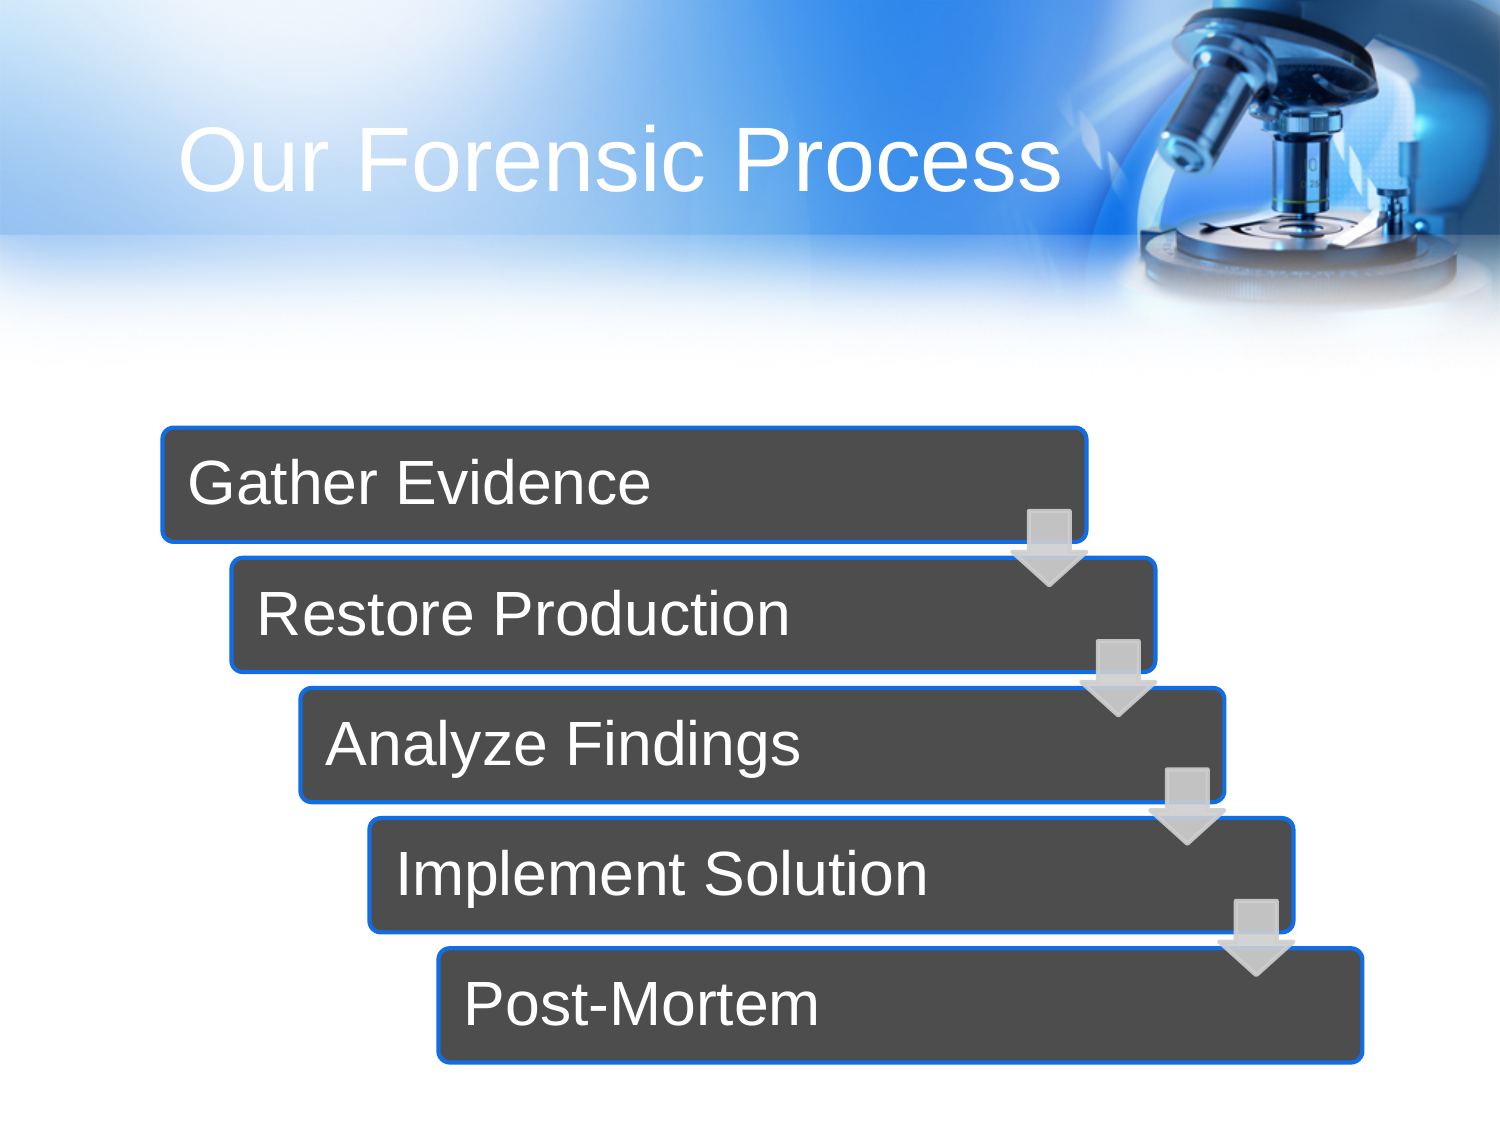

# Our Forensic Process
Gather Evidence
Restore Production
Analyze Findings
Implement Solution
Post-Mortem